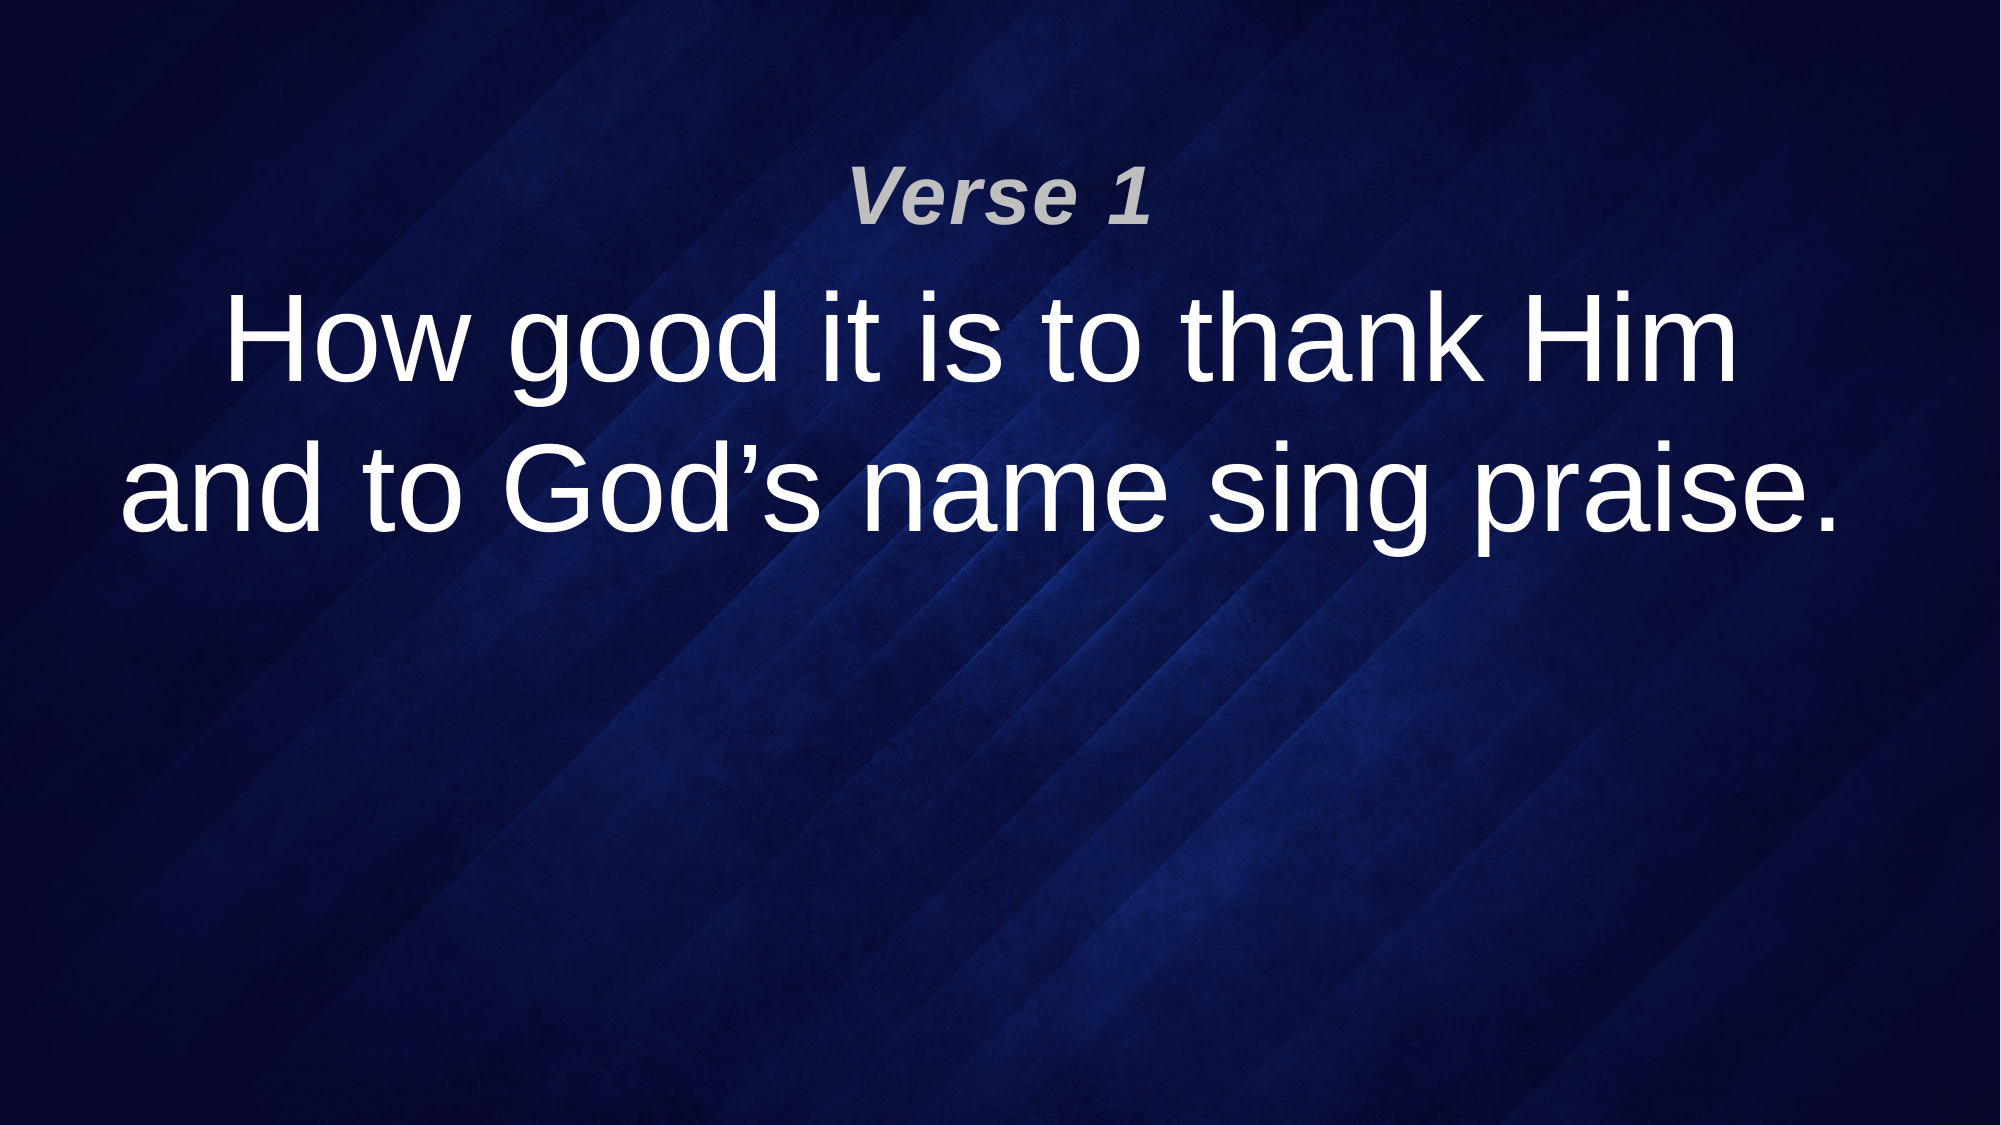

Verse 1
# How good it is to thank Him and to God’s name sing praise.